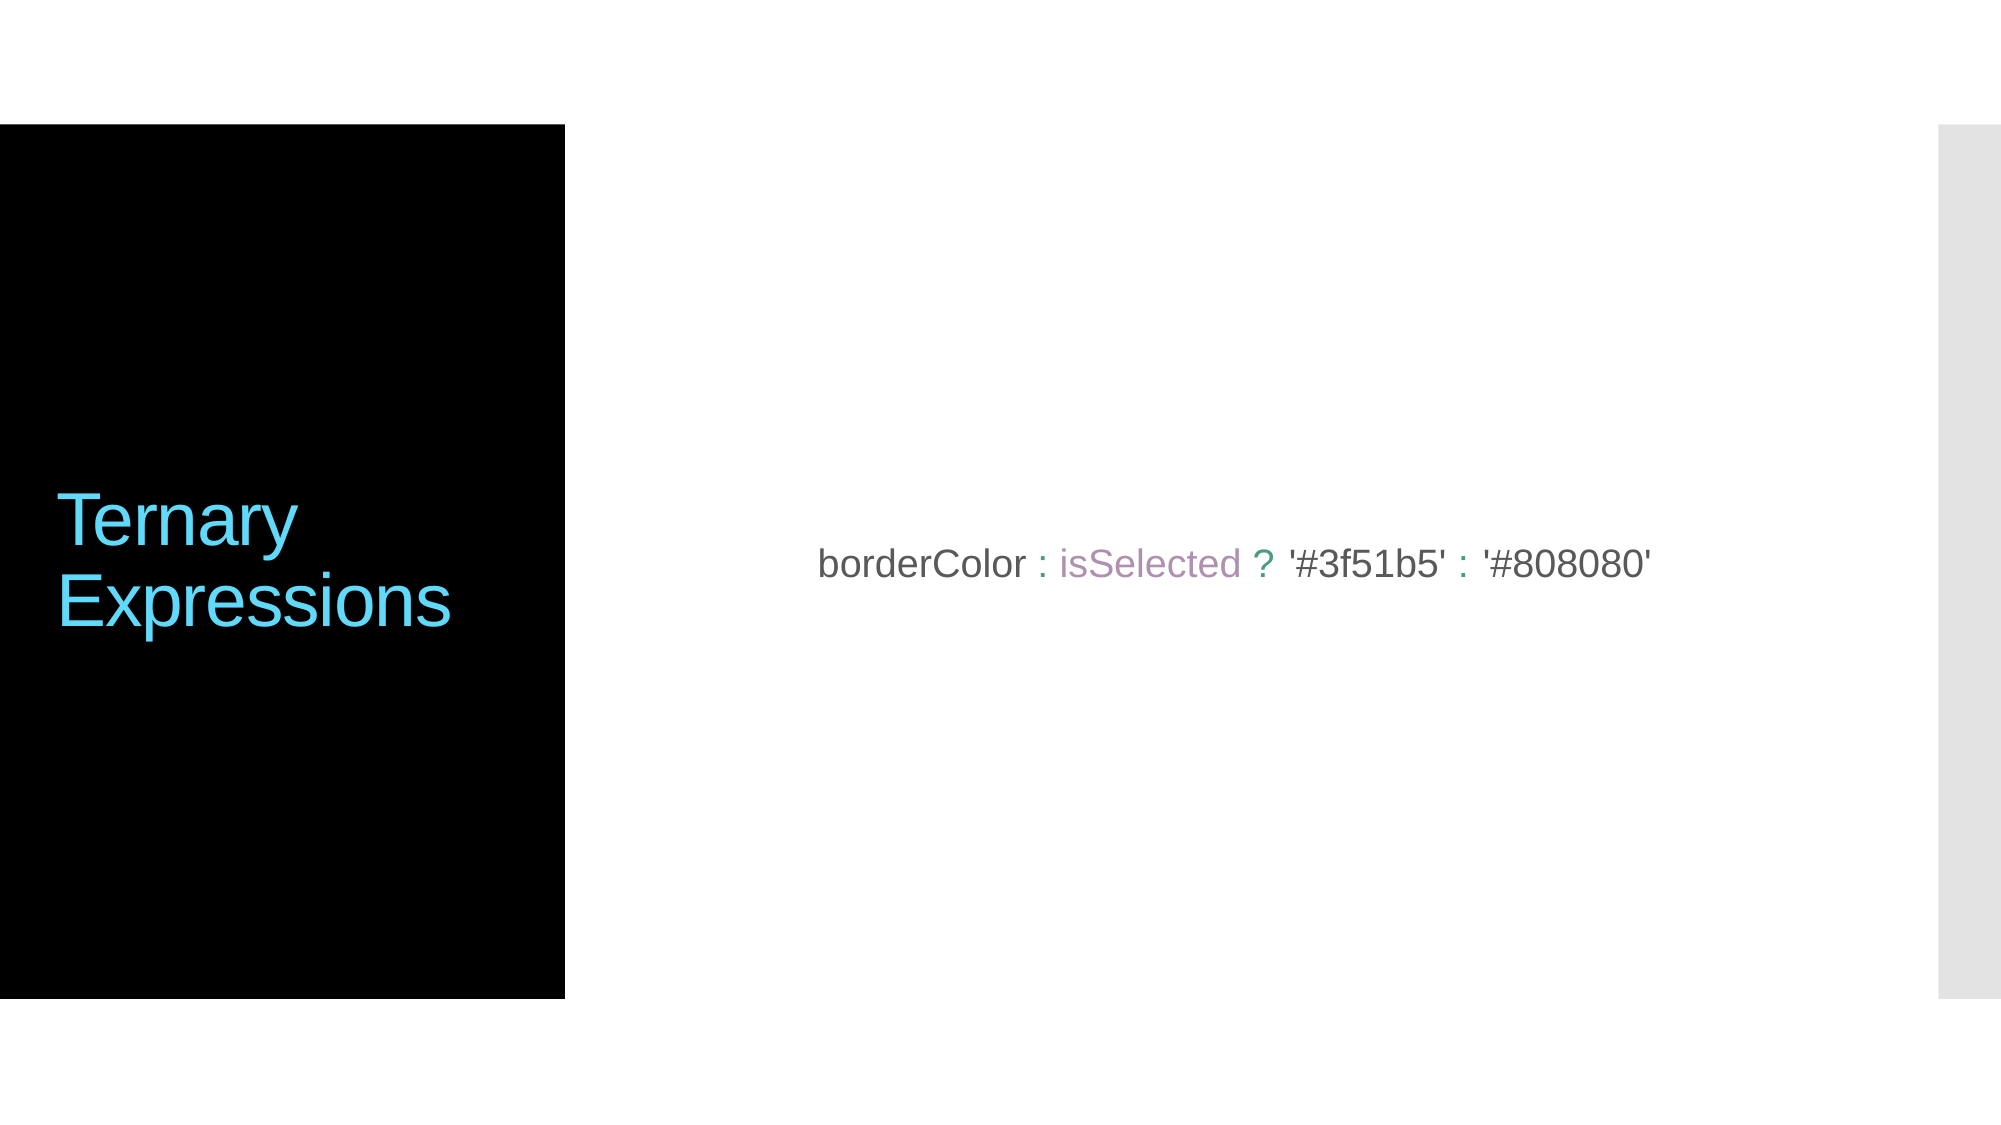

borderColor : isSelected ? '#3f51b5' : '#808080'
# Ternary Expressions